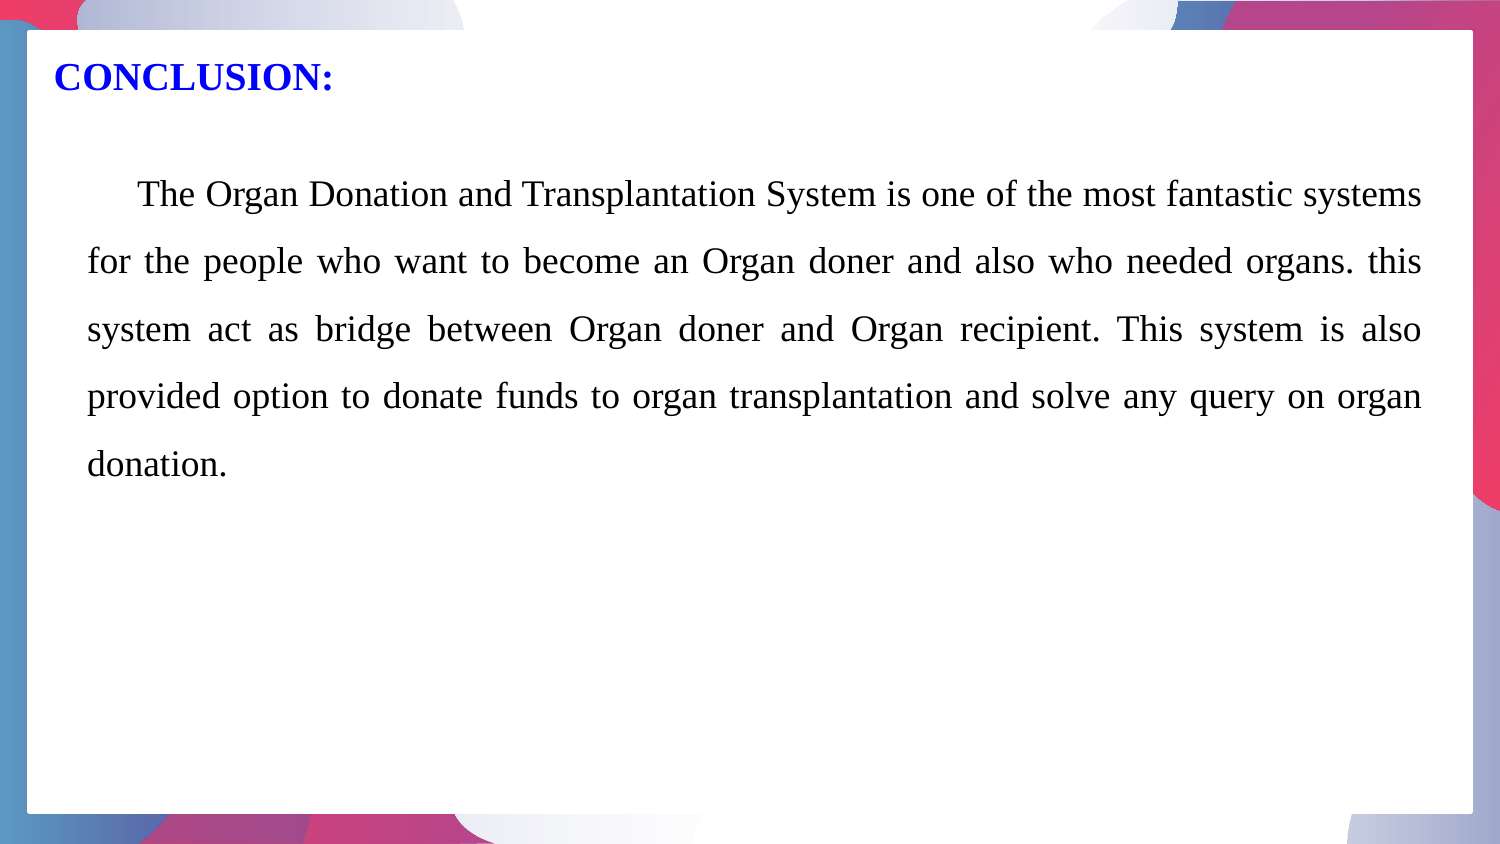

CONCLUSION:

The Organ Donation and Transplantation System is one of the most fantastic systems for the people who want to become an Organ doner and also who needed organs. this system act as bridge between Organ doner and Organ recipient. This system is also provided option to donate funds to organ transplantation and solve any query on organ donation.